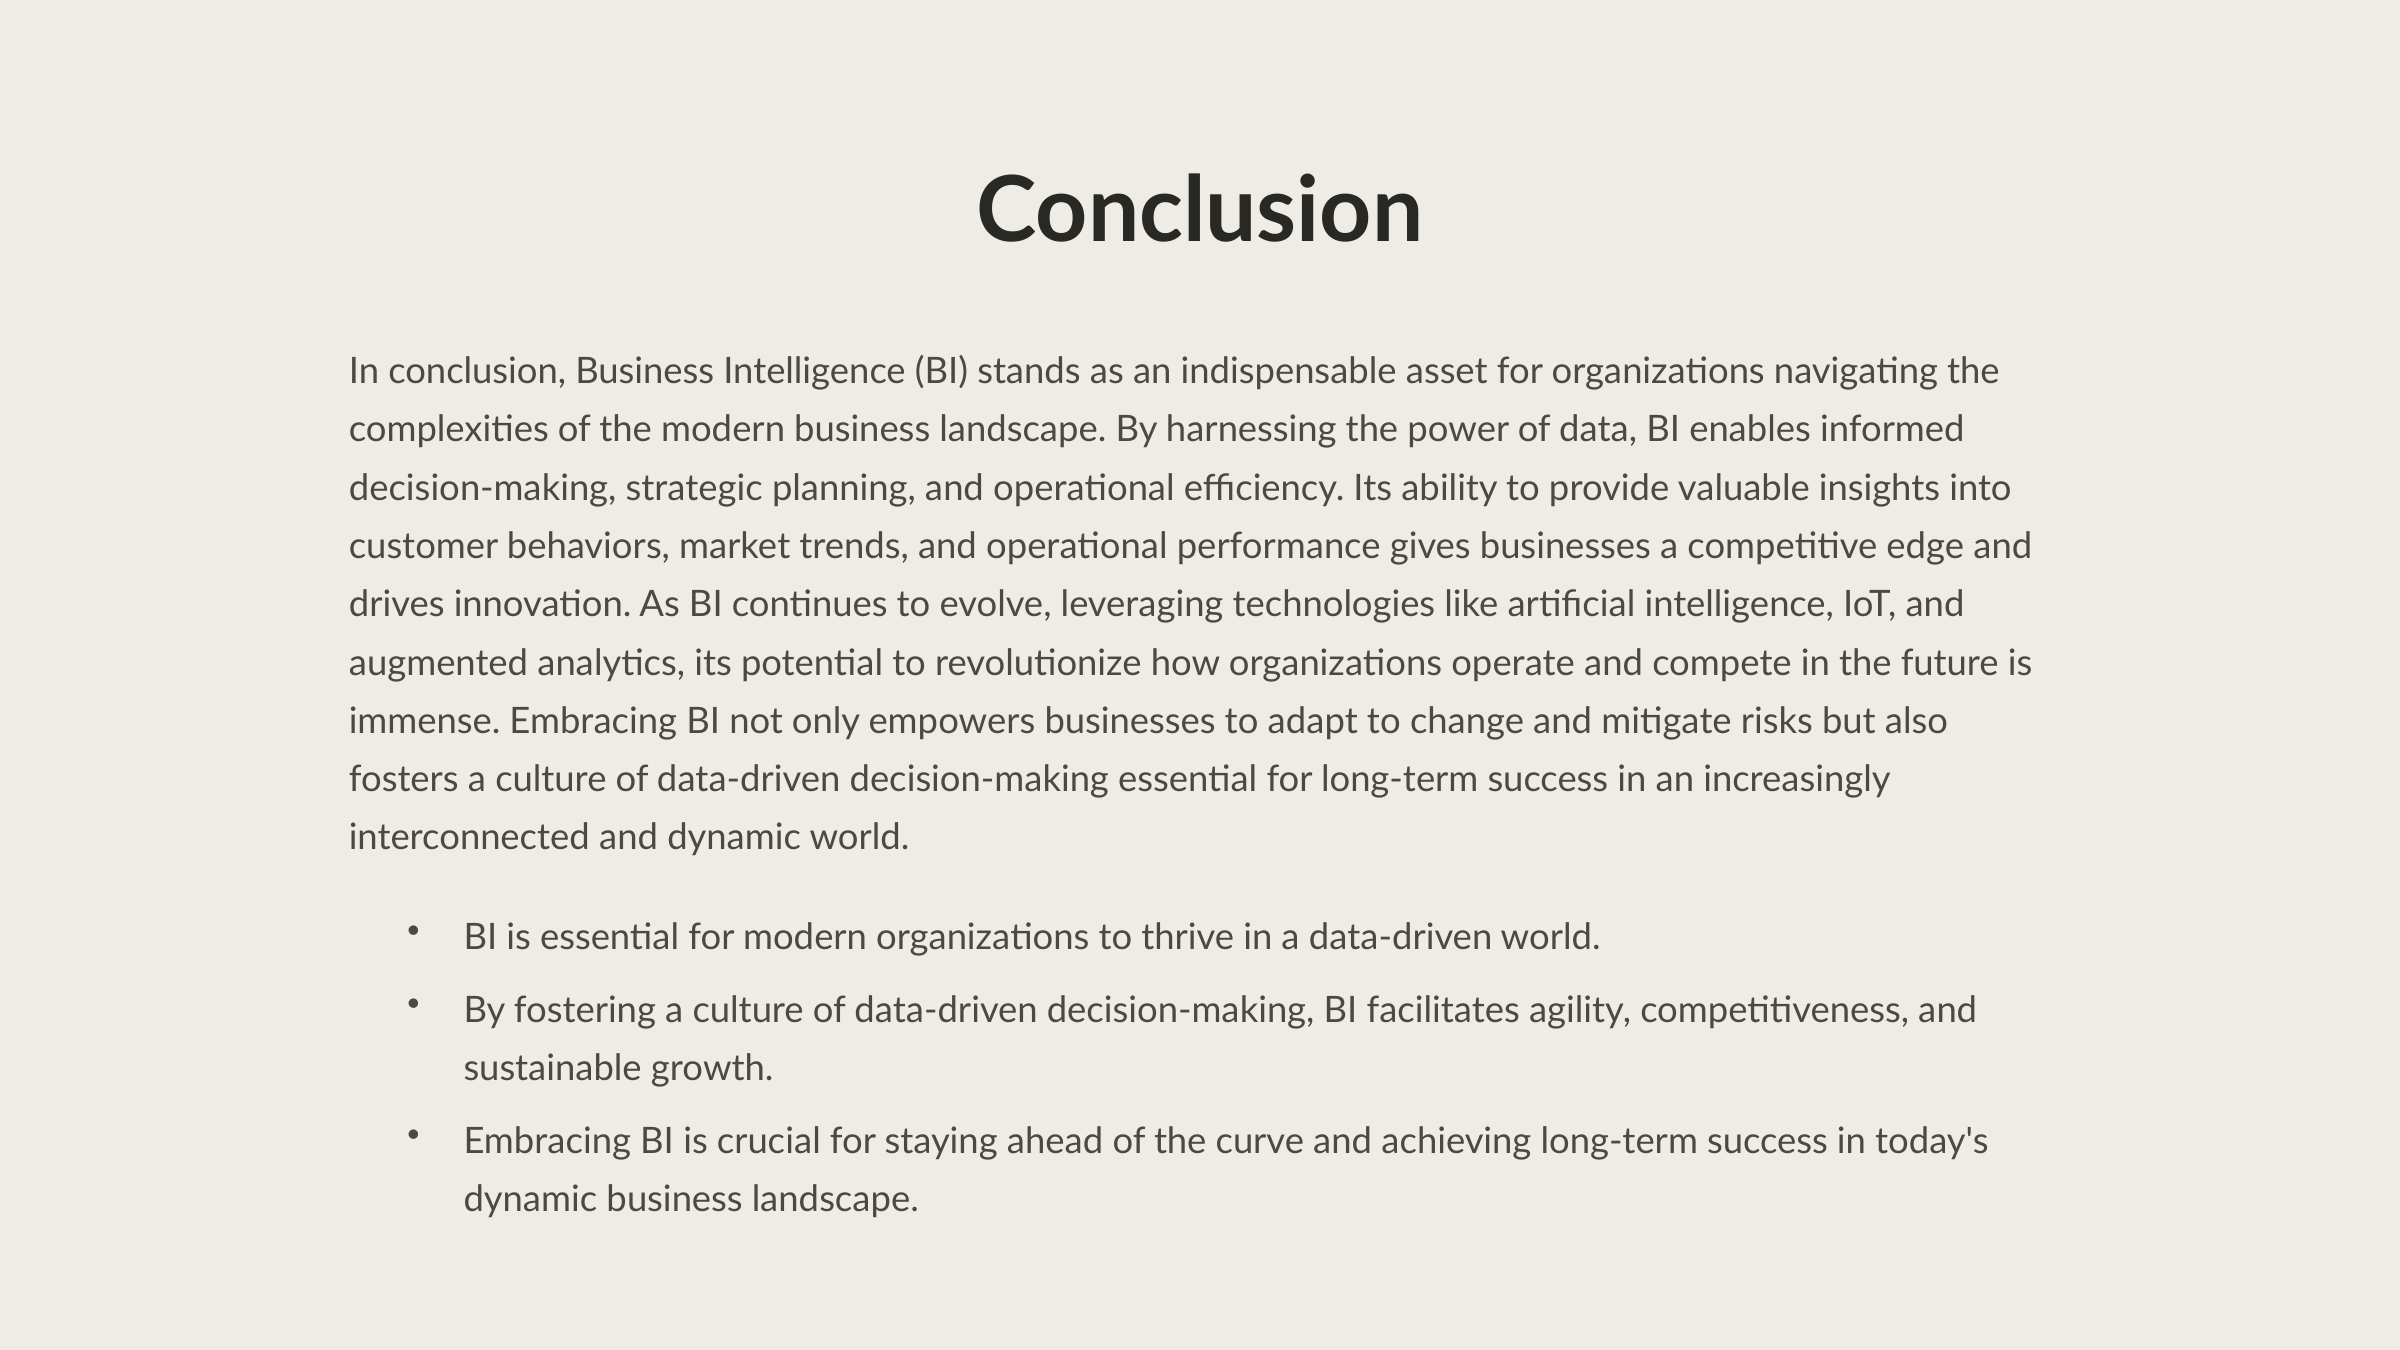

Conclusion
In conclusion, Business Intelligence (BI) stands as an indispensable asset for organizations navigating the complexities of the modern business landscape. By harnessing the power of data, BI enables informed decision-making, strategic planning, and operational efficiency. Its ability to provide valuable insights into customer behaviors, market trends, and operational performance gives businesses a competitive edge and drives innovation. As BI continues to evolve, leveraging technologies like artificial intelligence, IoT, and augmented analytics, its potential to revolutionize how organizations operate and compete in the future is immense. Embracing BI not only empowers businesses to adapt to change and mitigate risks but also fosters a culture of data-driven decision-making essential for long-term success in an increasingly interconnected and dynamic world.
BI is essential for modern organizations to thrive in a data-driven world.
By fostering a culture of data-driven decision-making, BI facilitates agility, competitiveness, and sustainable growth.
Embracing BI is crucial for staying ahead of the curve and achieving long-term success in today's dynamic business landscape.